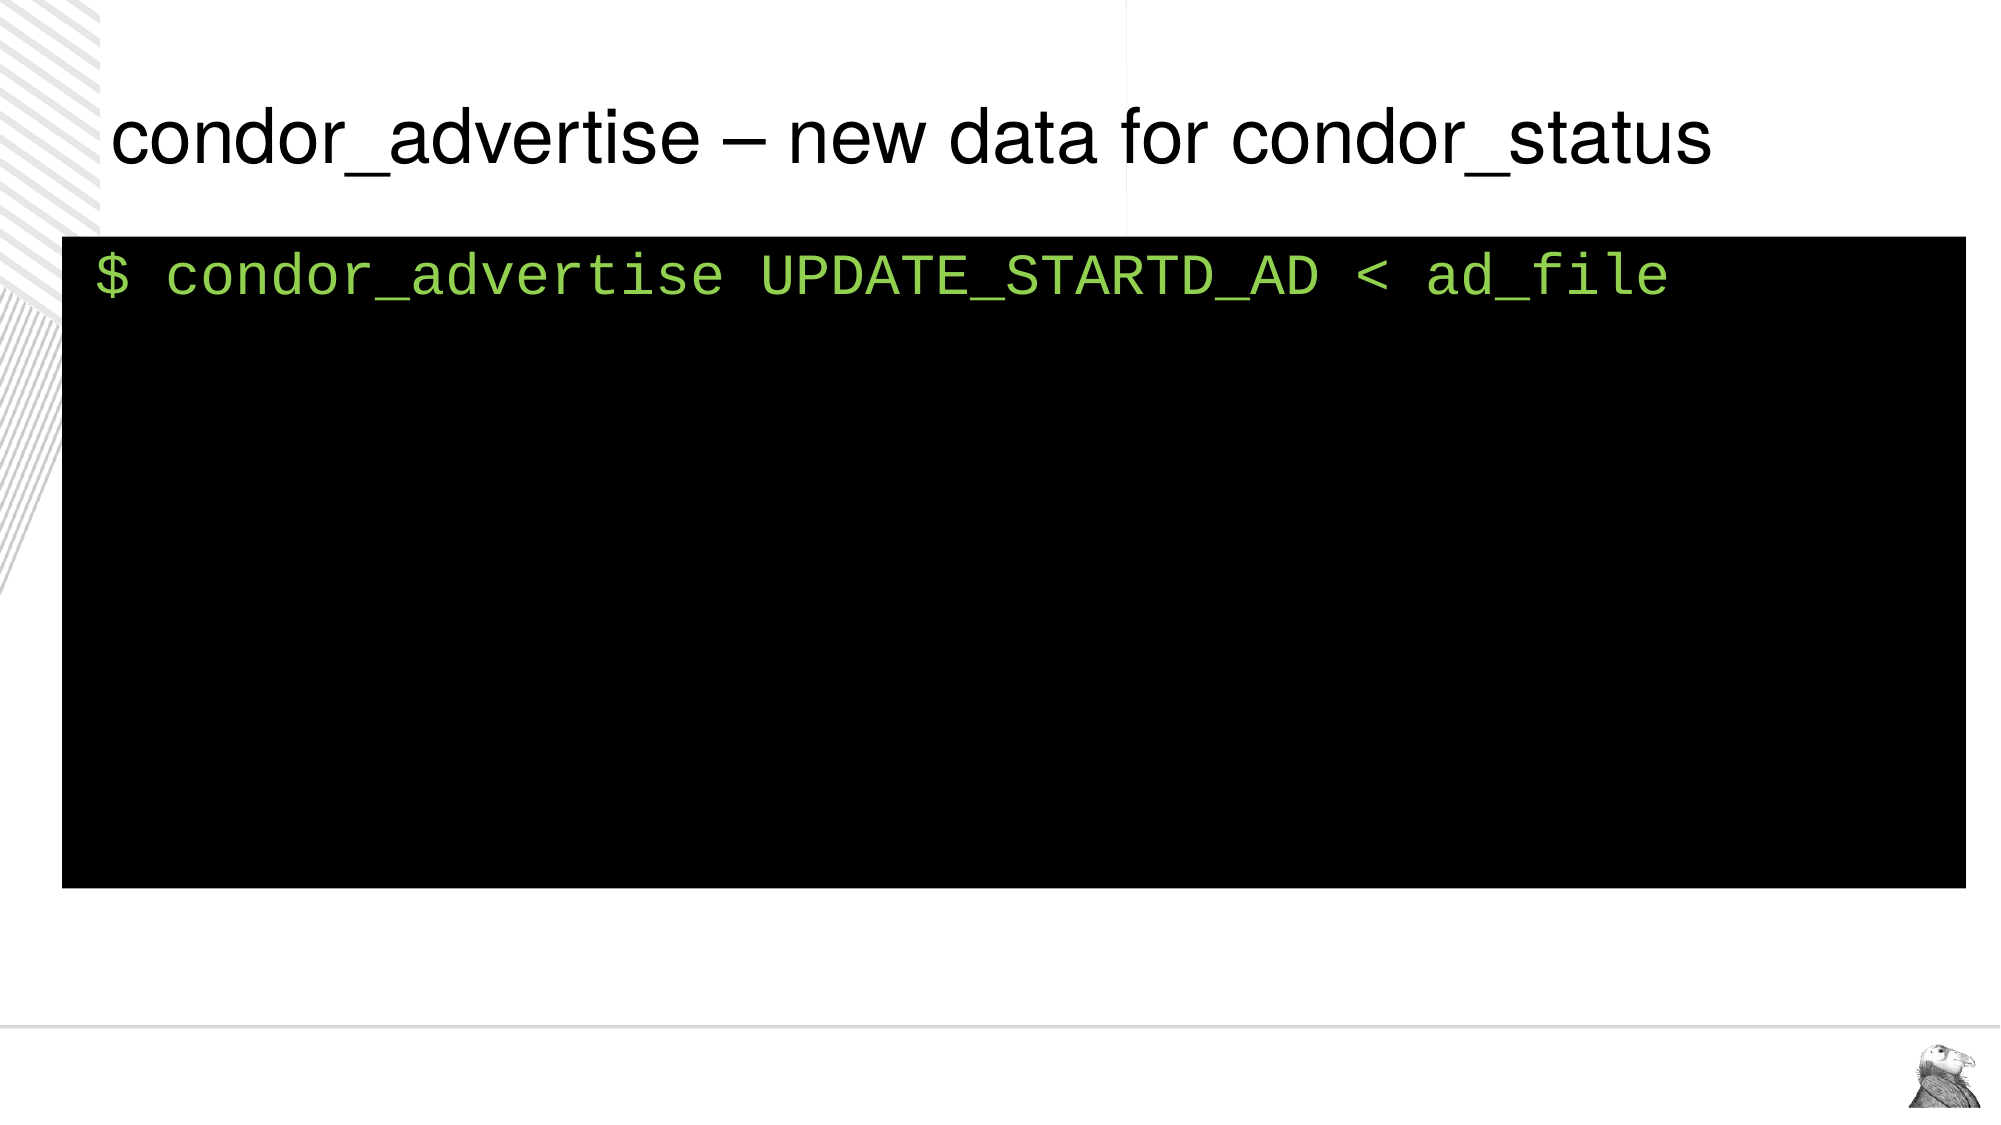

# condor_advertise – new data for condor_status
$ condor_advertise UPDATE_STARTD_AD < ad_file